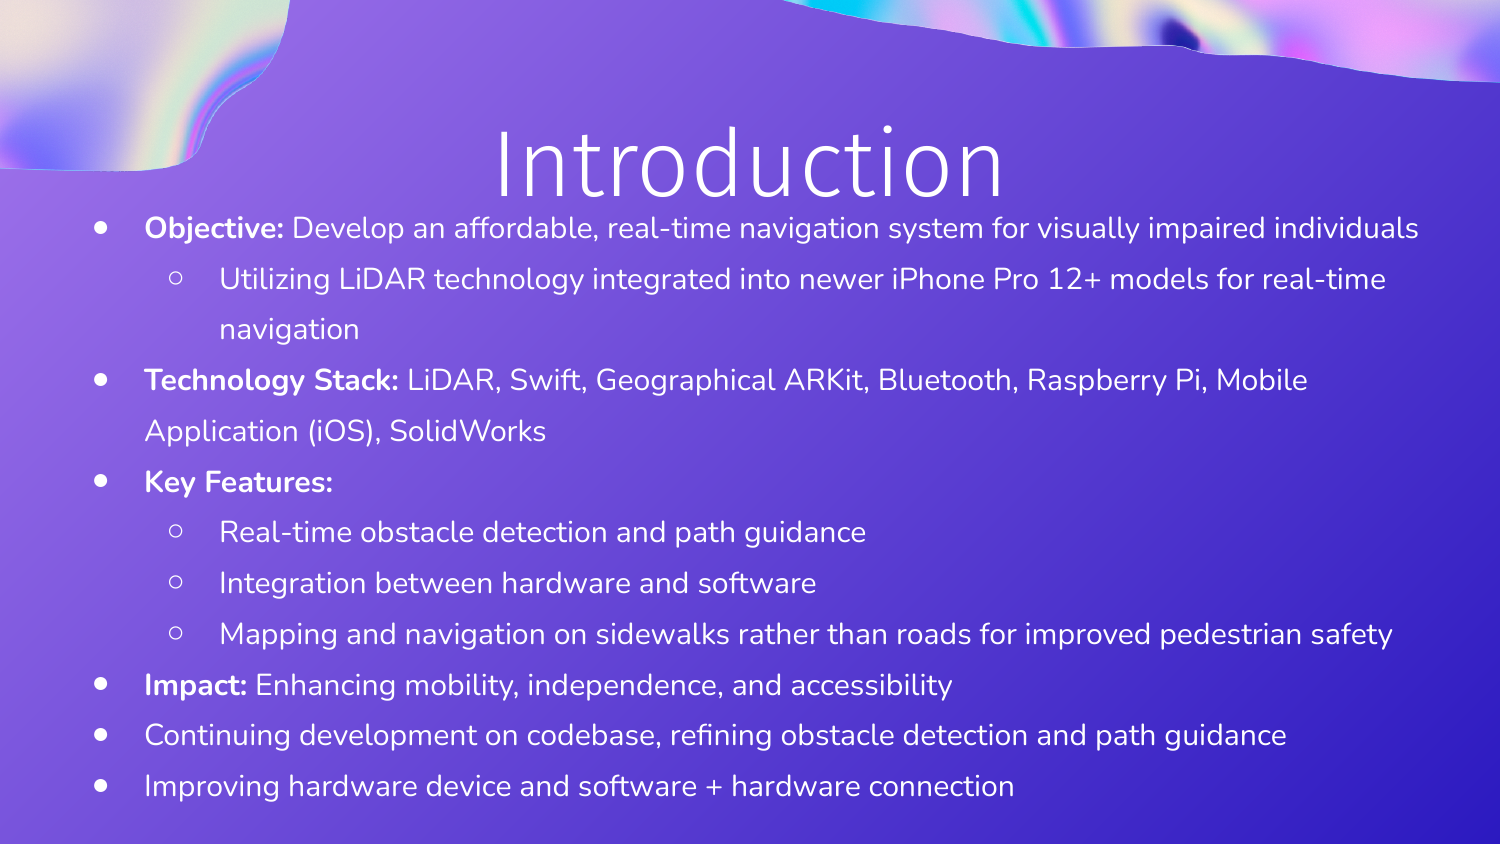

Introduction
Objective: Develop an affordable, real-time navigation system for visually impaired individuals
Utilizing LiDAR technology integrated into newer iPhone Pro 12+ models for real-time navigation
Technology Stack: LiDAR, Swift, Geographical ARKit, Bluetooth, Raspberry Pi, Mobile Application (iOS), SolidWorks
Key Features:
Real-time obstacle detection and path guidance
Integration between hardware and software
Mapping and navigation on sidewalks rather than roads for improved pedestrian safety
Impact: Enhancing mobility, independence, and accessibility
Continuing development on codebase, refining obstacle detection and path guidance
Improving hardware device and software + hardware connection